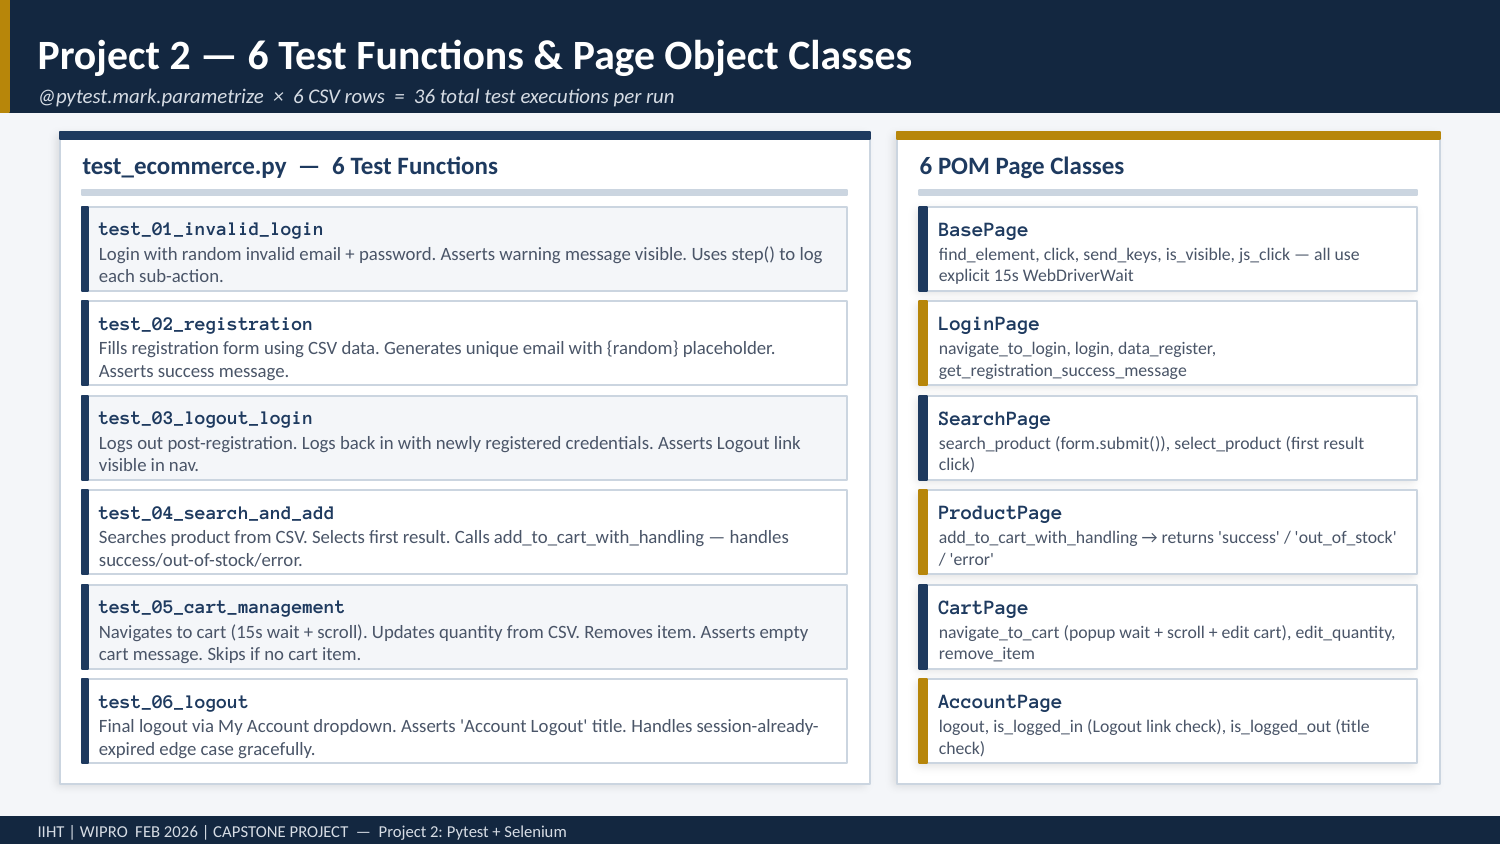

Project 2 — 6 Test Functions & Page Object Classes
@pytest.mark.parametrize  ×  6 CSV rows  =  36 total test executions per run

test_ecommerce.py  —  6 Test Functions
6 POM Page Classes

test_01_invalid_login
BasePage
Login with random invalid email + password. Asserts warning message visible. Uses step() to log each sub-action.
find_element, click, send_keys, is_visible, js_click — all use explicit 15s WebDriverWait

test_02_registration
LoginPage
Fills registration form using CSV data. Generates unique email with {random} placeholder. Asserts success message.
navigate_to_login, login, data_register, get_registration_success_message

test_03_logout_login
SearchPage
Logs out post-registration. Logs back in with newly registered credentials. Asserts Logout link visible in nav.
search_product (form.submit()), select_product (first result click)

test_04_search_and_add
ProductPage
Searches product from CSV. Selects first result. Calls add_to_cart_with_handling — handles success/out-of-stock/error.
add_to_cart_with_handling → returns 'success' / 'out_of_stock' / 'error'

test_05_cart_management
CartPage
Navigates to cart (15s wait + scroll). Updates quantity from CSV. Removes item. Asserts empty cart message. Skips if no cart item.
navigate_to_cart (popup wait + scroll + edit cart), edit_quantity, remove_item

test_06_logout
AccountPage
Final logout via My Account dropdown. Asserts 'Account Logout' title. Handles session-already-expired edge case gracefully.
logout, is_logged_in (Logout link check), is_logged_out (title check)

IIHT | WIPRO  FEB 2026 | CAPSTONE PROJECT  —  Project 2: Pytest + Selenium